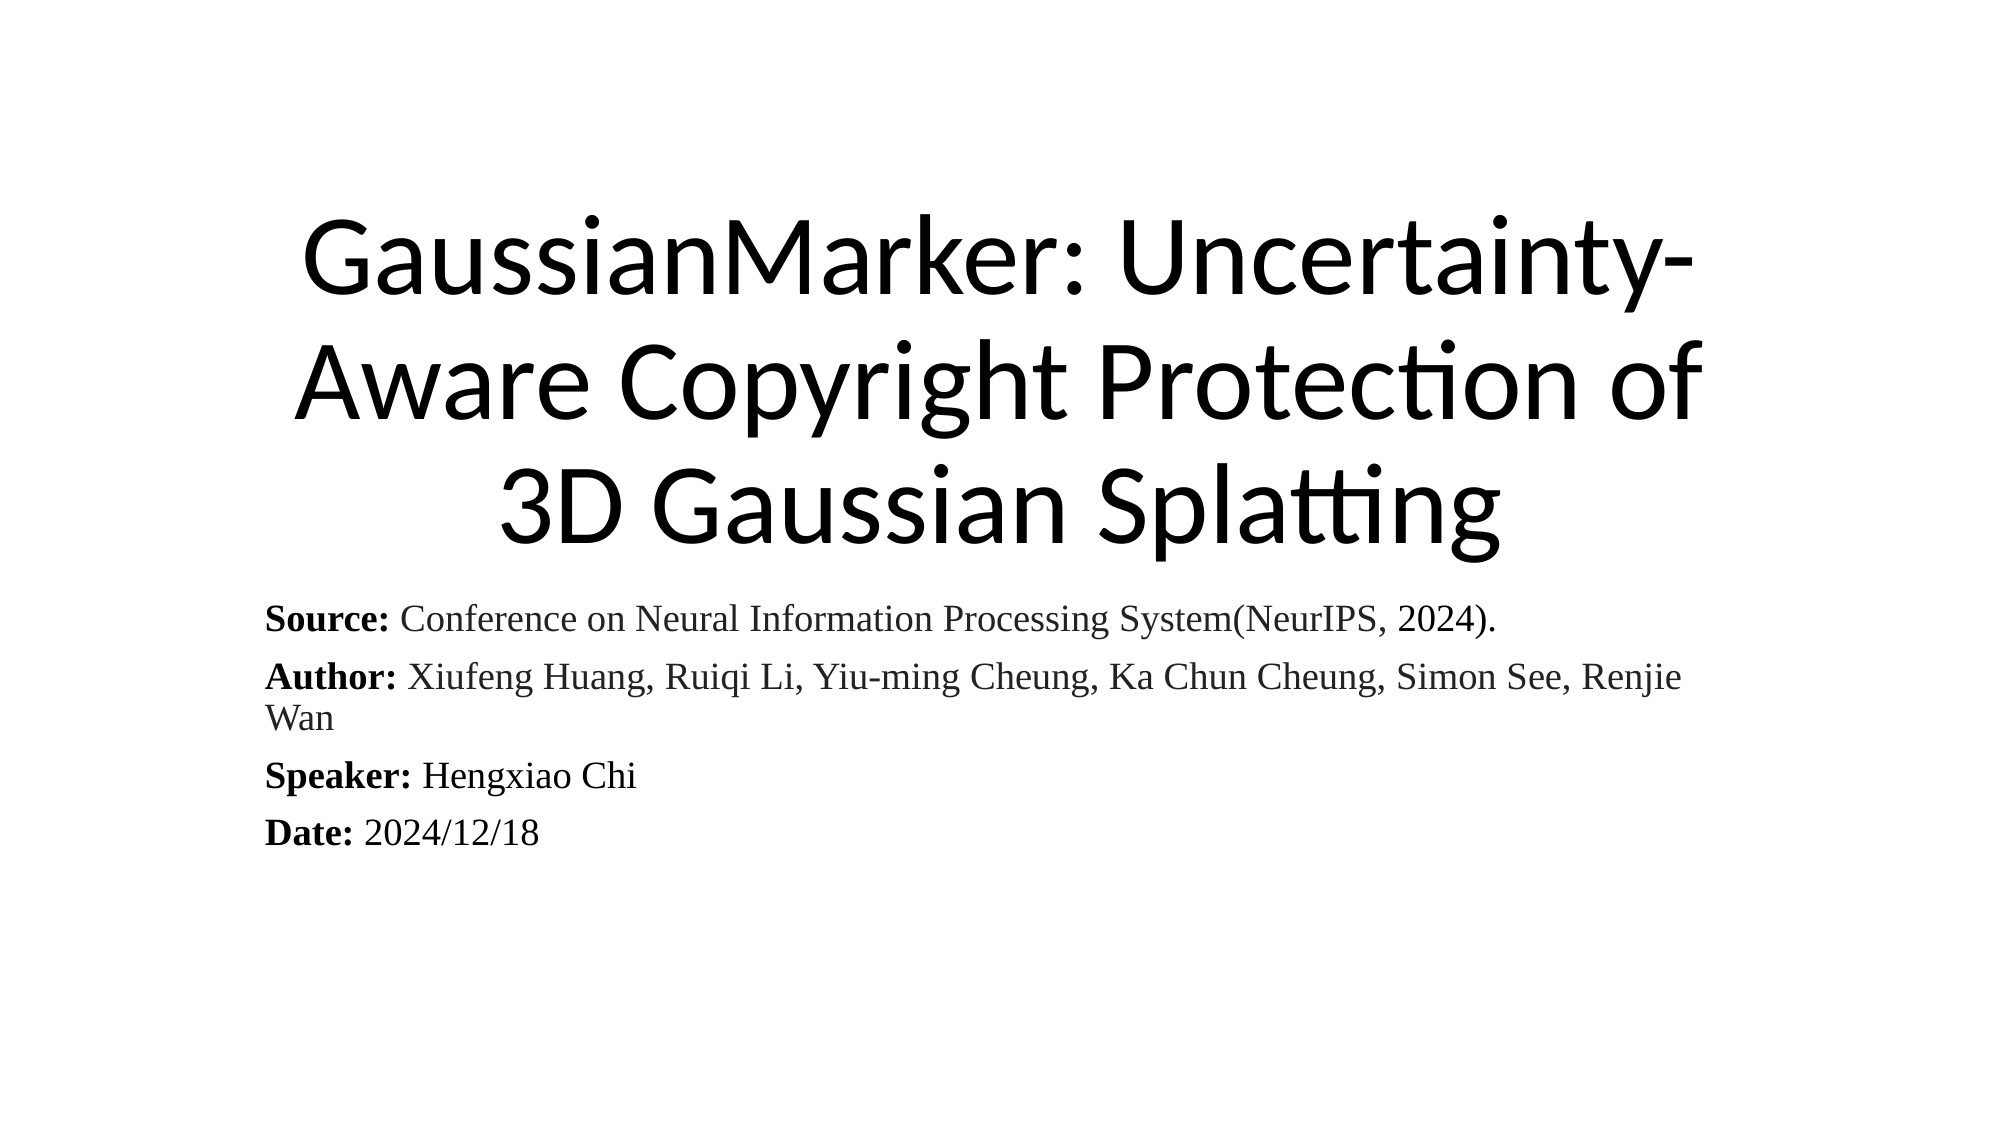

# GaussianMarker: Uncertainty-Aware Copyright Protection of 3D Gaussian Splatting
Source: Conference on Neural Information Processing System(NeurIPS, 2024).
Author: Xiufeng Huang, Ruiqi Li, Yiu-ming Cheung, Ka Chun Cheung, Simon See, Renjie Wan
Speaker: Hengxiao Chi
Date: 2024/12/18